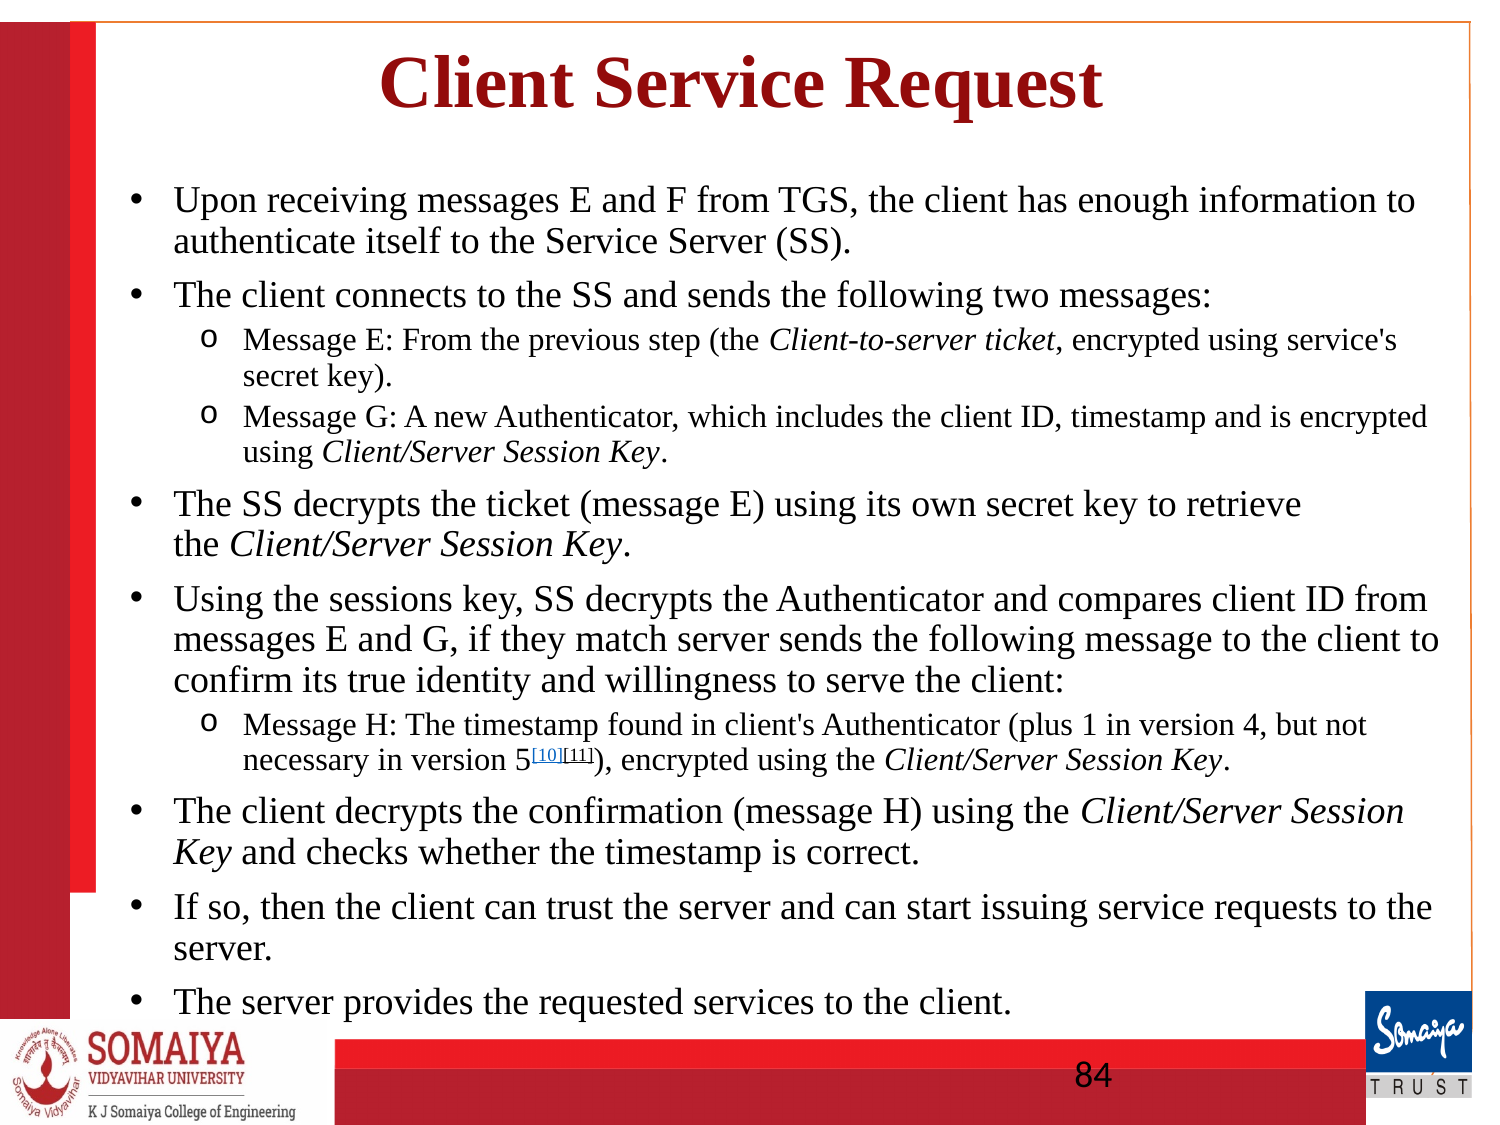

# Client Service Request
Upon receiving messages E and F from TGS, the client has enough information to authenticate itself to the Service Server (SS).
The client connects to the SS and sends the following two messages:
Message E: From the previous step (the Client-to-server ticket, encrypted using service's secret key).
Message G: A new Authenticator, which includes the client ID, timestamp and is encrypted using Client/Server Session Key.
The SS decrypts the ticket (message E) using its own secret key to retrieve the Client/Server Session Key.
Using the sessions key, SS decrypts the Authenticator and compares client ID from messages E and G, if they match server sends the following message to the client to confirm its true identity and willingness to serve the client:
Message H: The timestamp found in client's Authenticator (plus 1 in version 4, but not necessary in version 5[10][11]), encrypted using the Client/Server Session Key.
The client decrypts the confirmation (message H) using the Client/Server Session Key and checks whether the timestamp is correct.
If so, then the client can trust the server and can start issuing service requests to the server.
The server provides the requested services to the client.

84